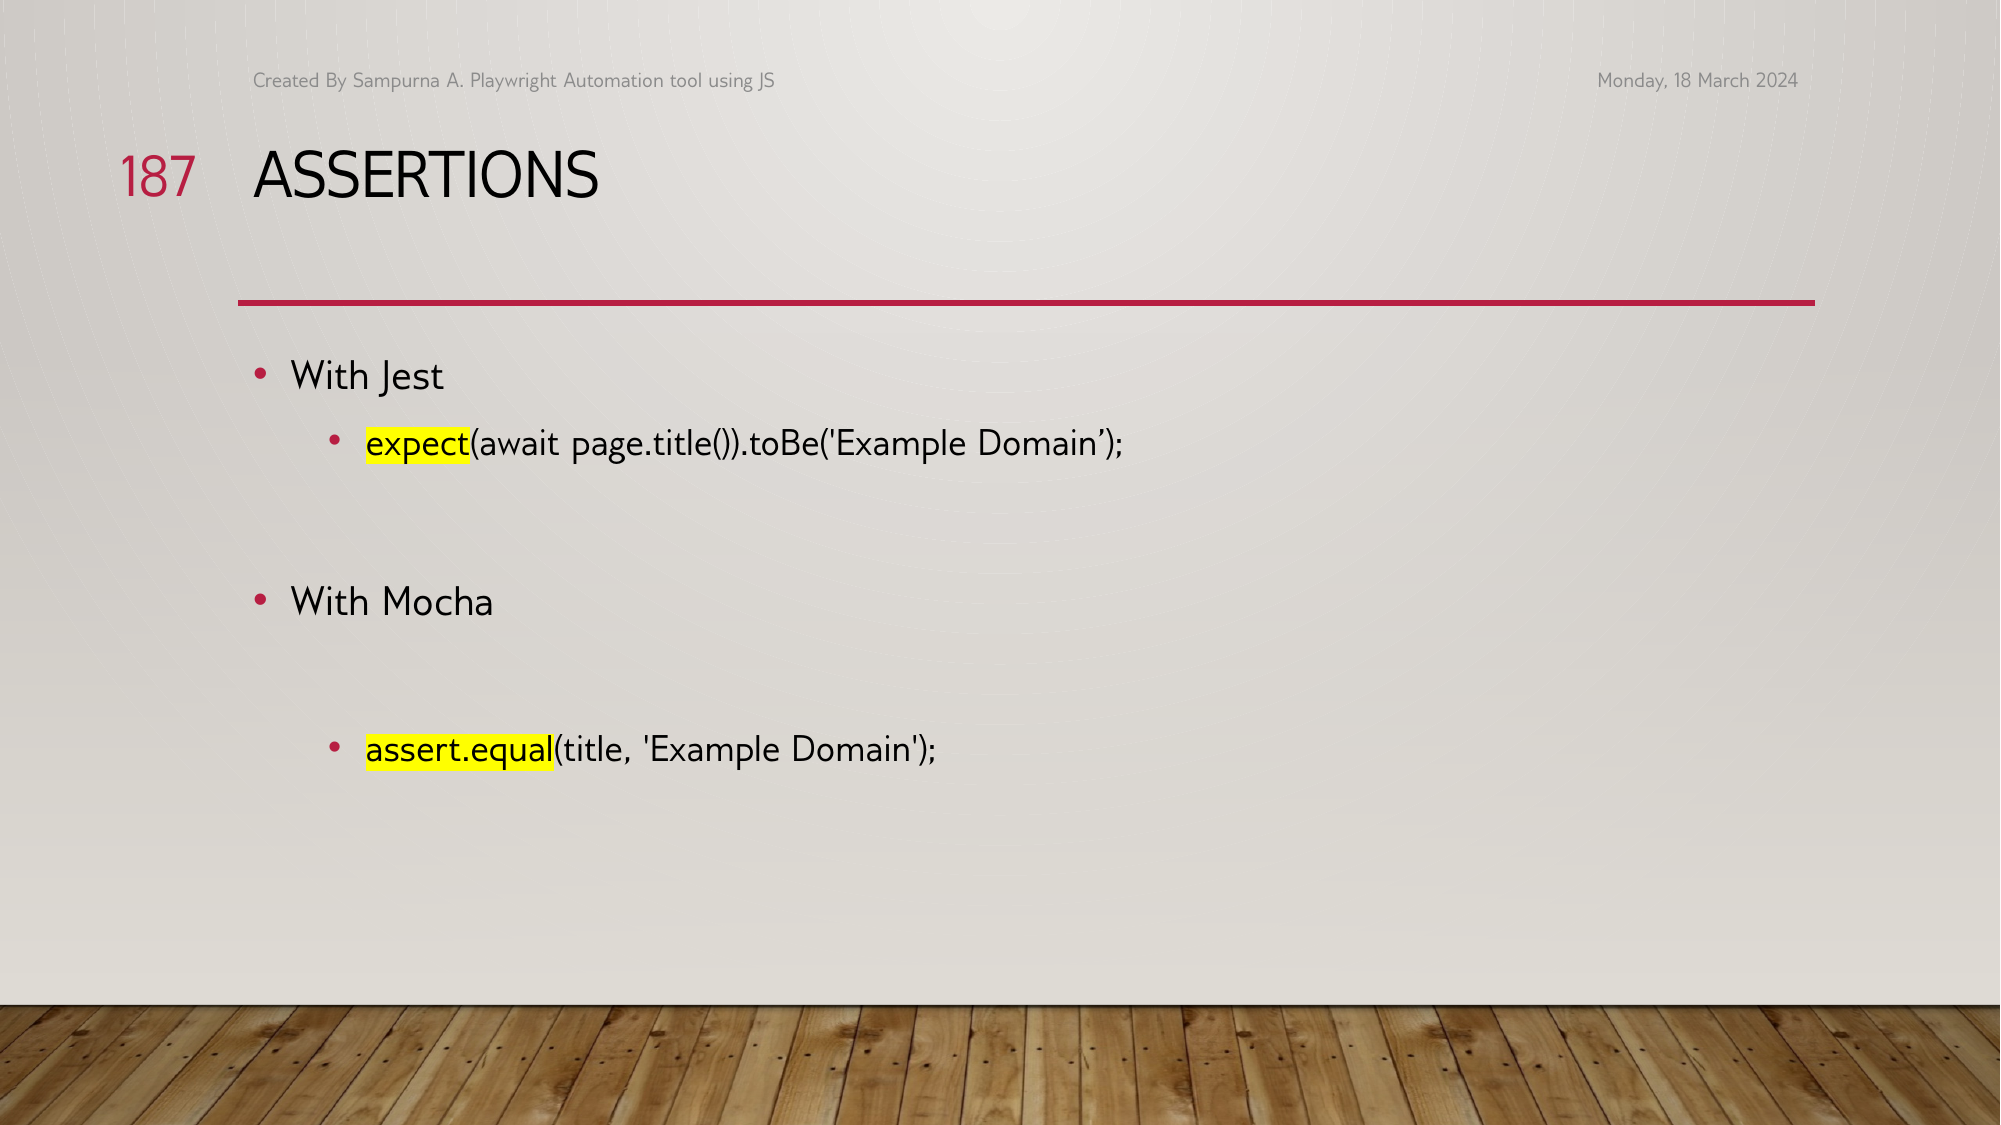

Created By Sampurna A. Playwright Automation tool using JS
Monday, 18 March 2024
187
# assertions
With Jest
expect(await page.title()).toBe('Example Domain’);

With Mocha

assert.equal(title, 'Example Domain');